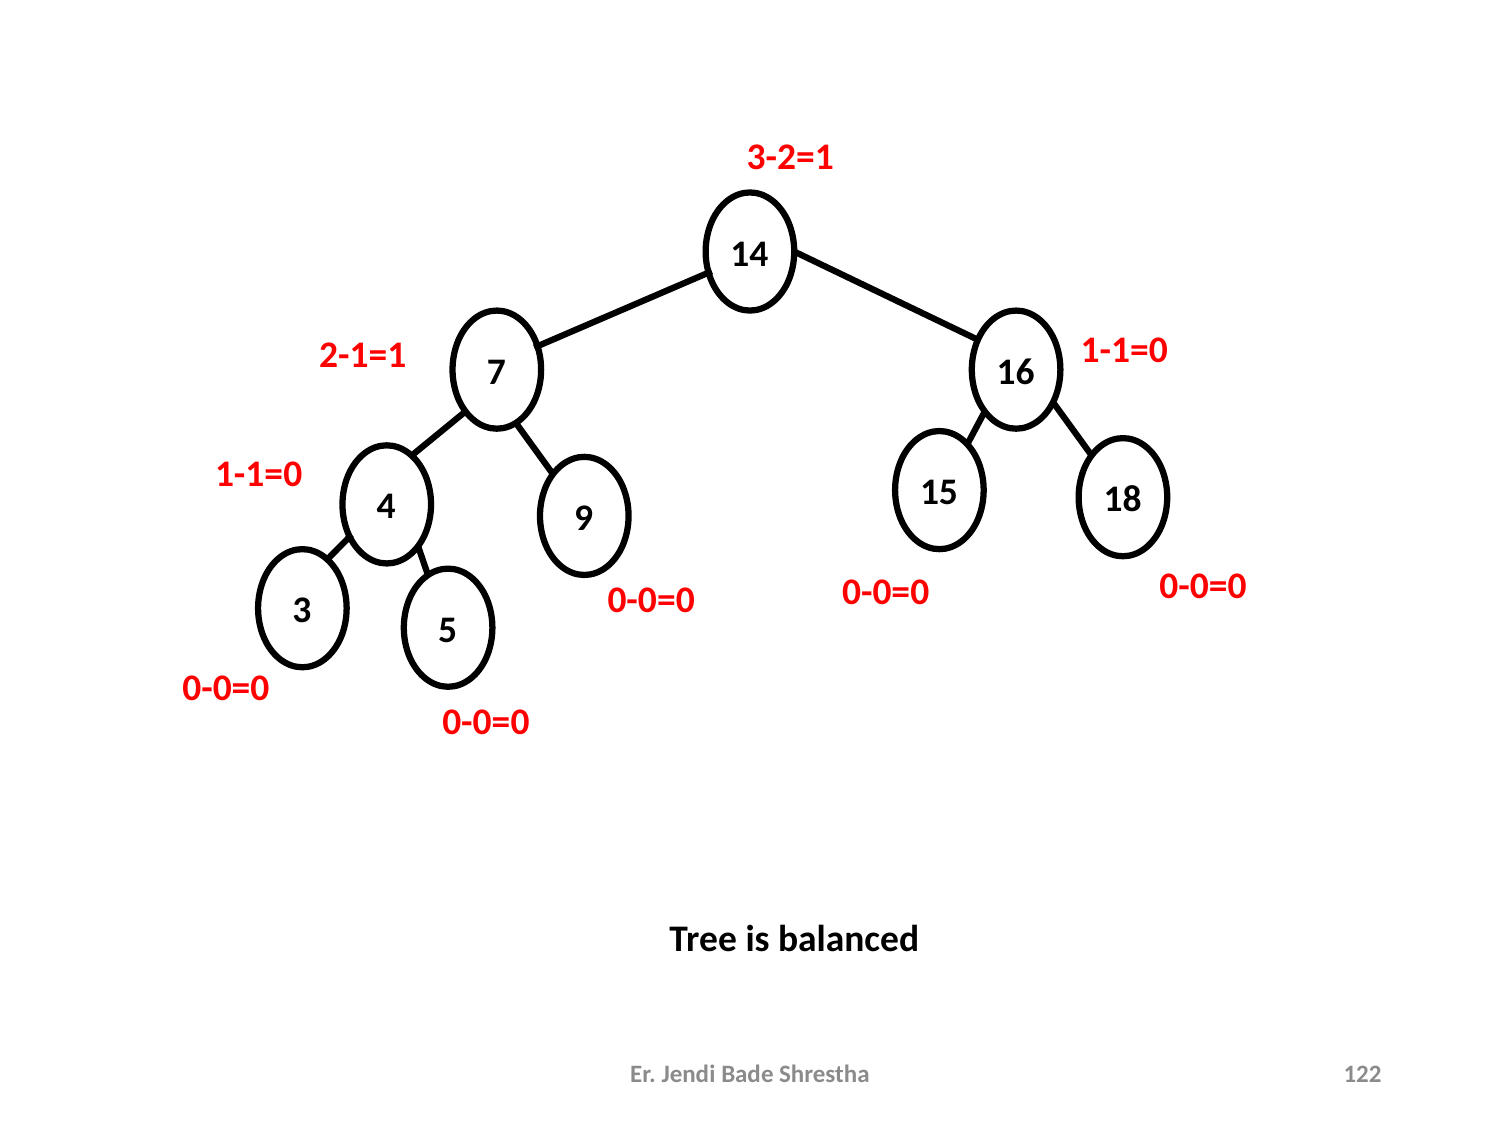

3-2=1

14

1-1=0
2-1=1
7
16

1-1=0

15
18
4
9

0-0=0
0-0=0
0-0=0

3
5
0-0=0
0-0=0
Tree is balanced
Er. Jendi Bade Shrestha
122